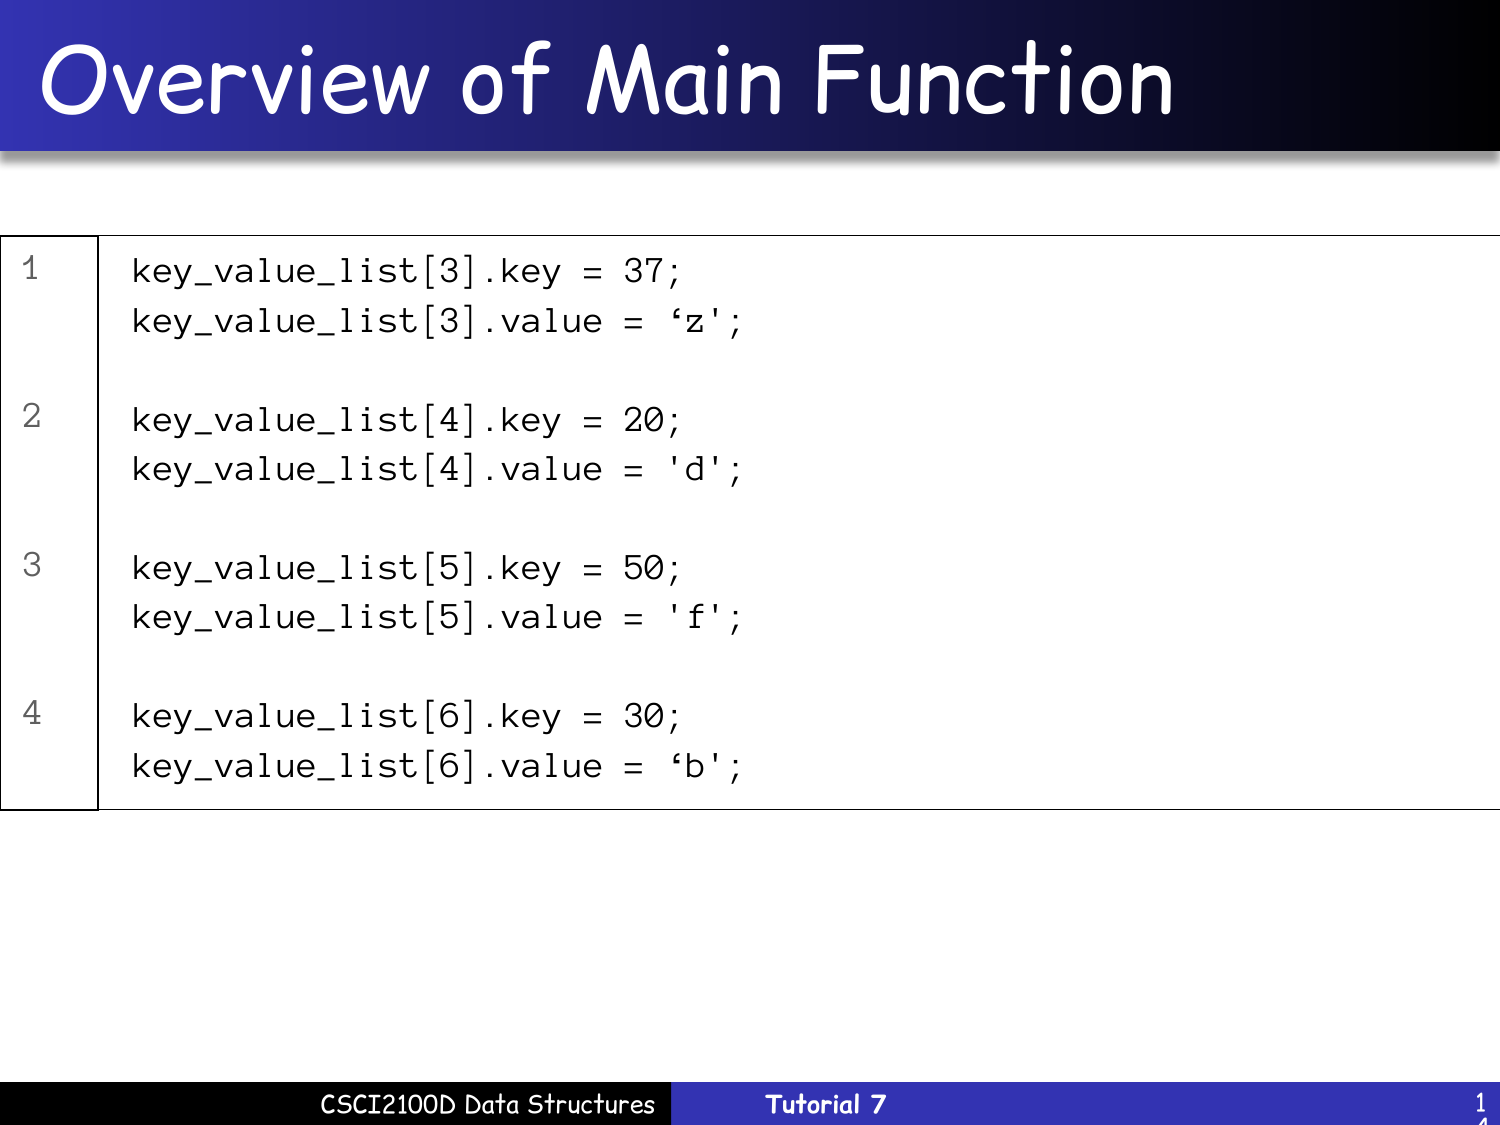

# Overview of Main Function
key_value_list[3].key = 37;
key_value_list[3].value = ‘z';

key_value_list[4].key = 20;
key_value_list[4].value = 'd';

key_value_list[5].key = 50;
key_value_list[5].value = 'f';

key_value_list[6].key = 30;
key_value_list[6].value = ‘b';

1

2

3

4
14
Tutorial 7